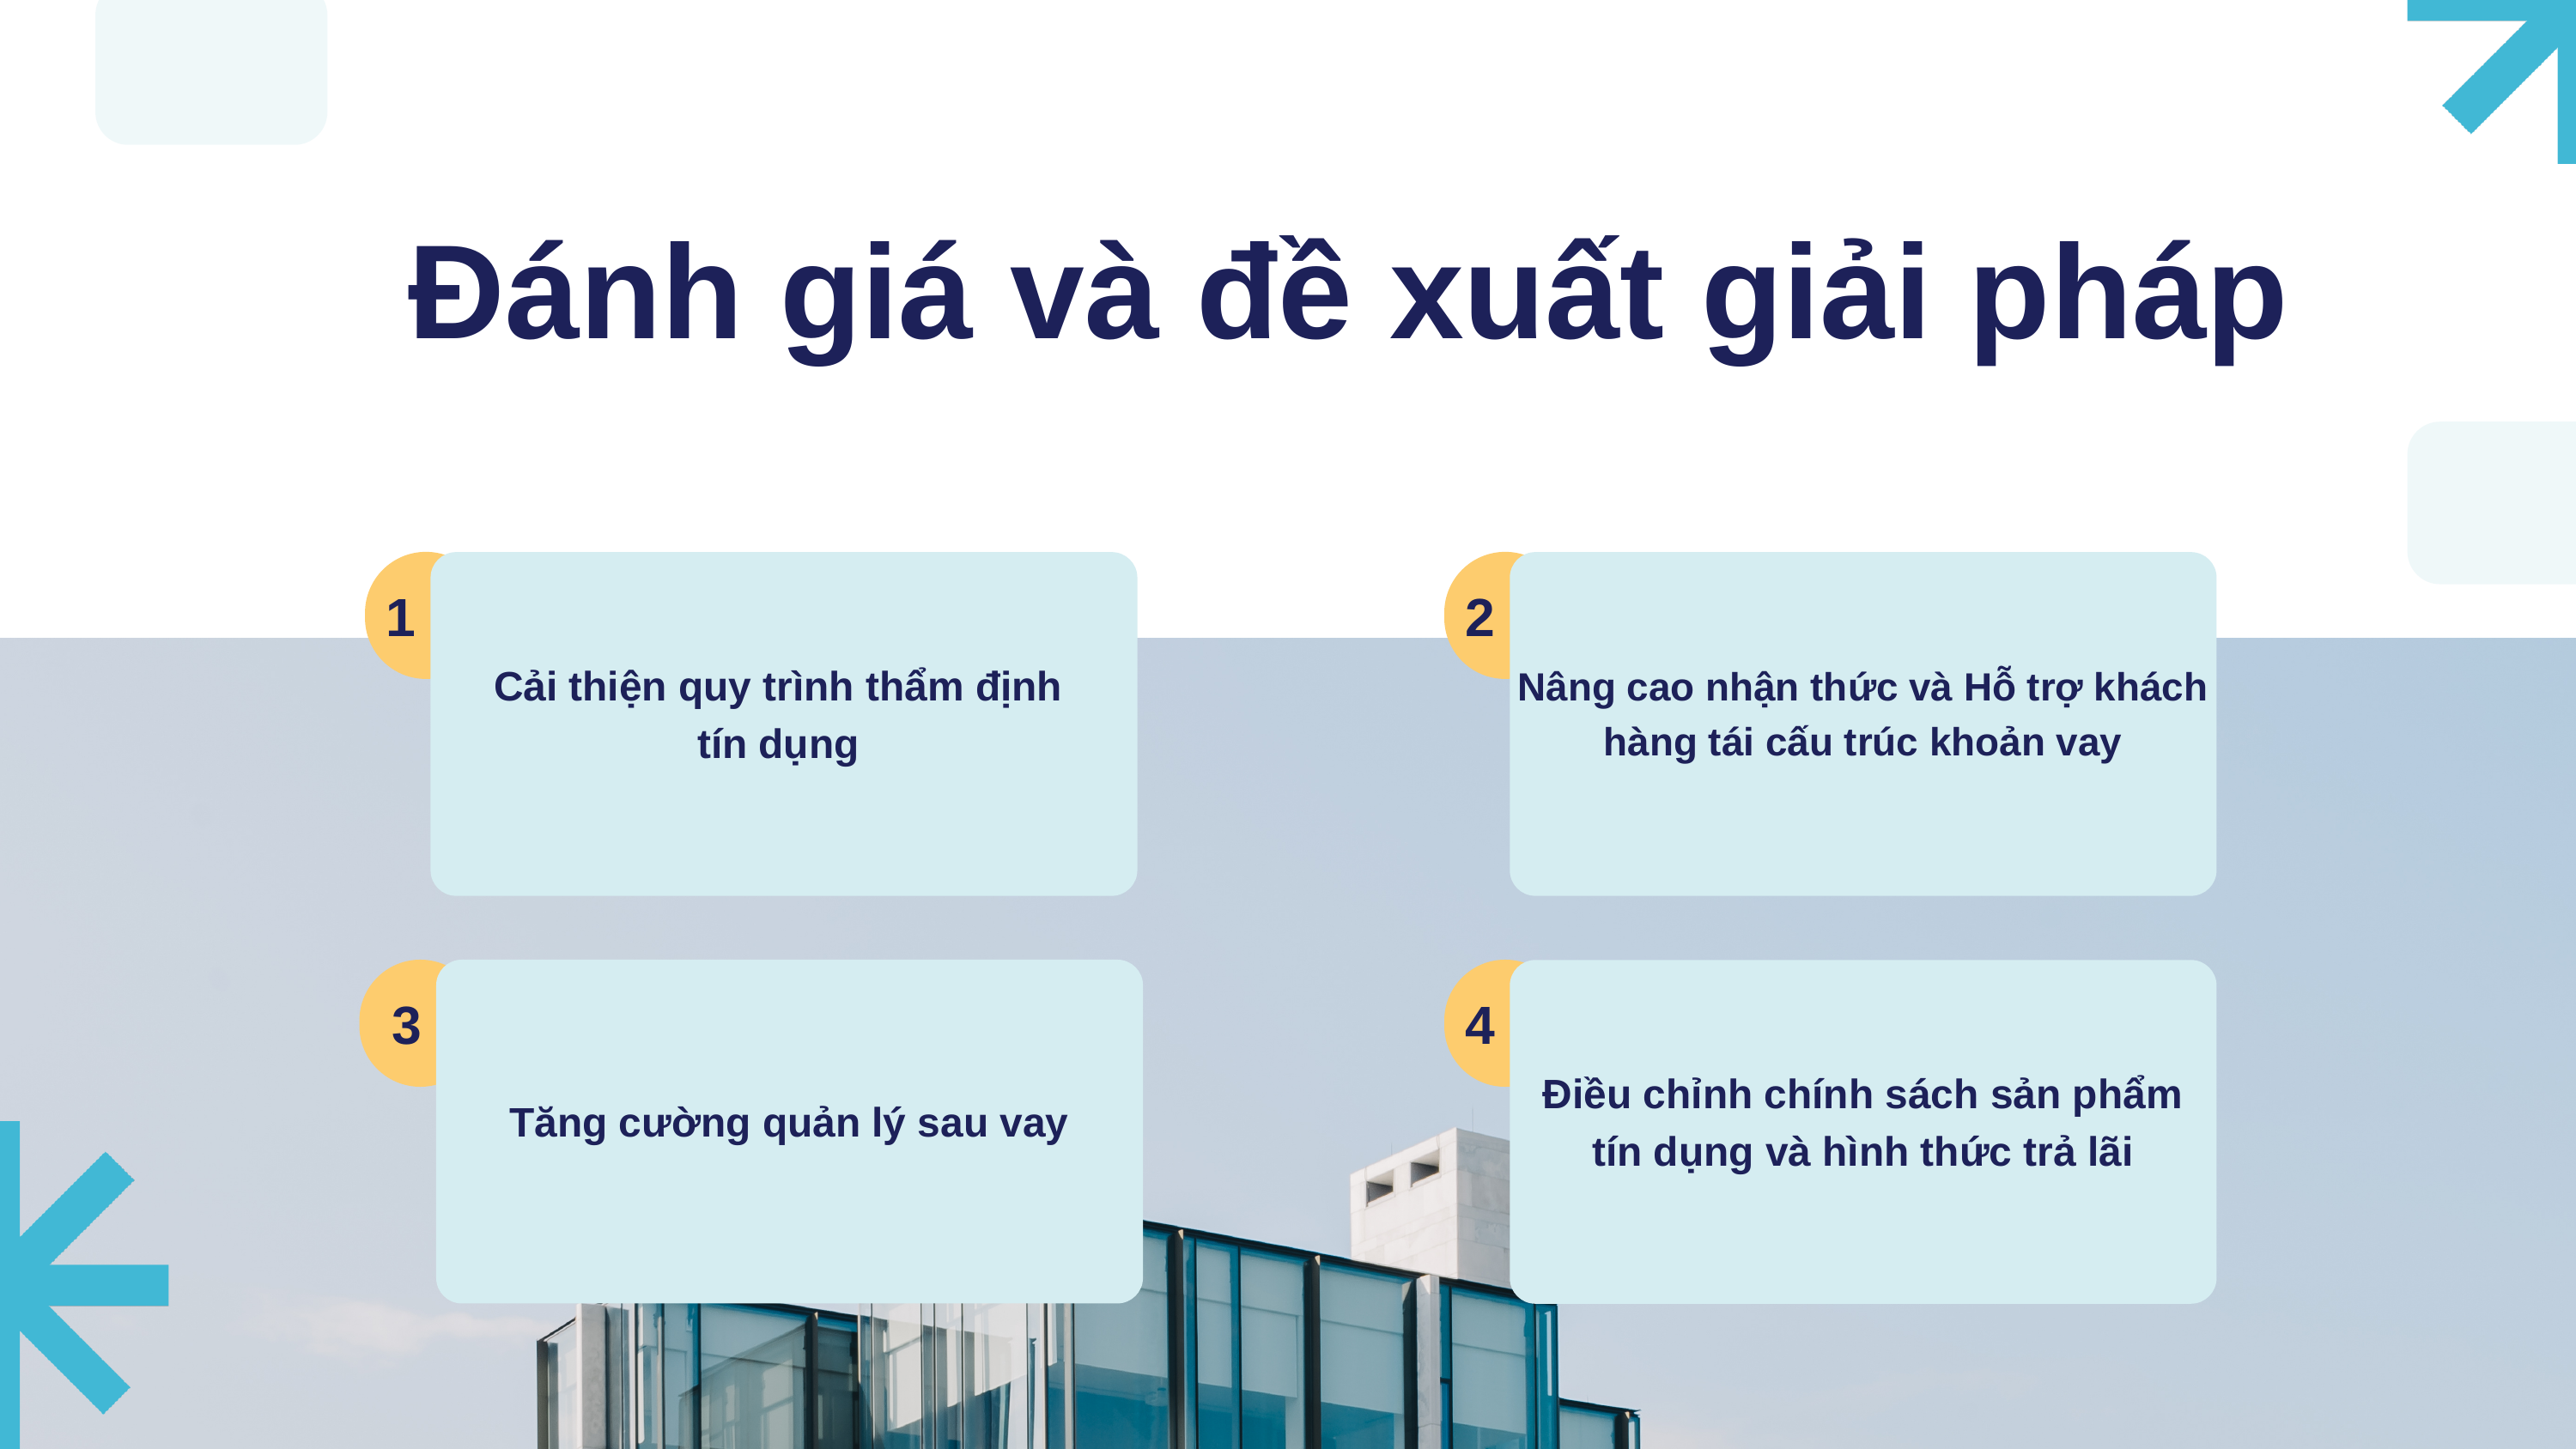

Đánh giá và đề xuất giải pháp

Cải thiện quy trình thẩm định
tín dụng

Nâng cao nhận thức và Hỗ trợ khách hàng tái cấu trúc khoản vay
1
2

Tăng cường quản lý sau vay

Điều chỉnh chính sách sản phẩm tín dụng và hình thức trả lãi
3
4